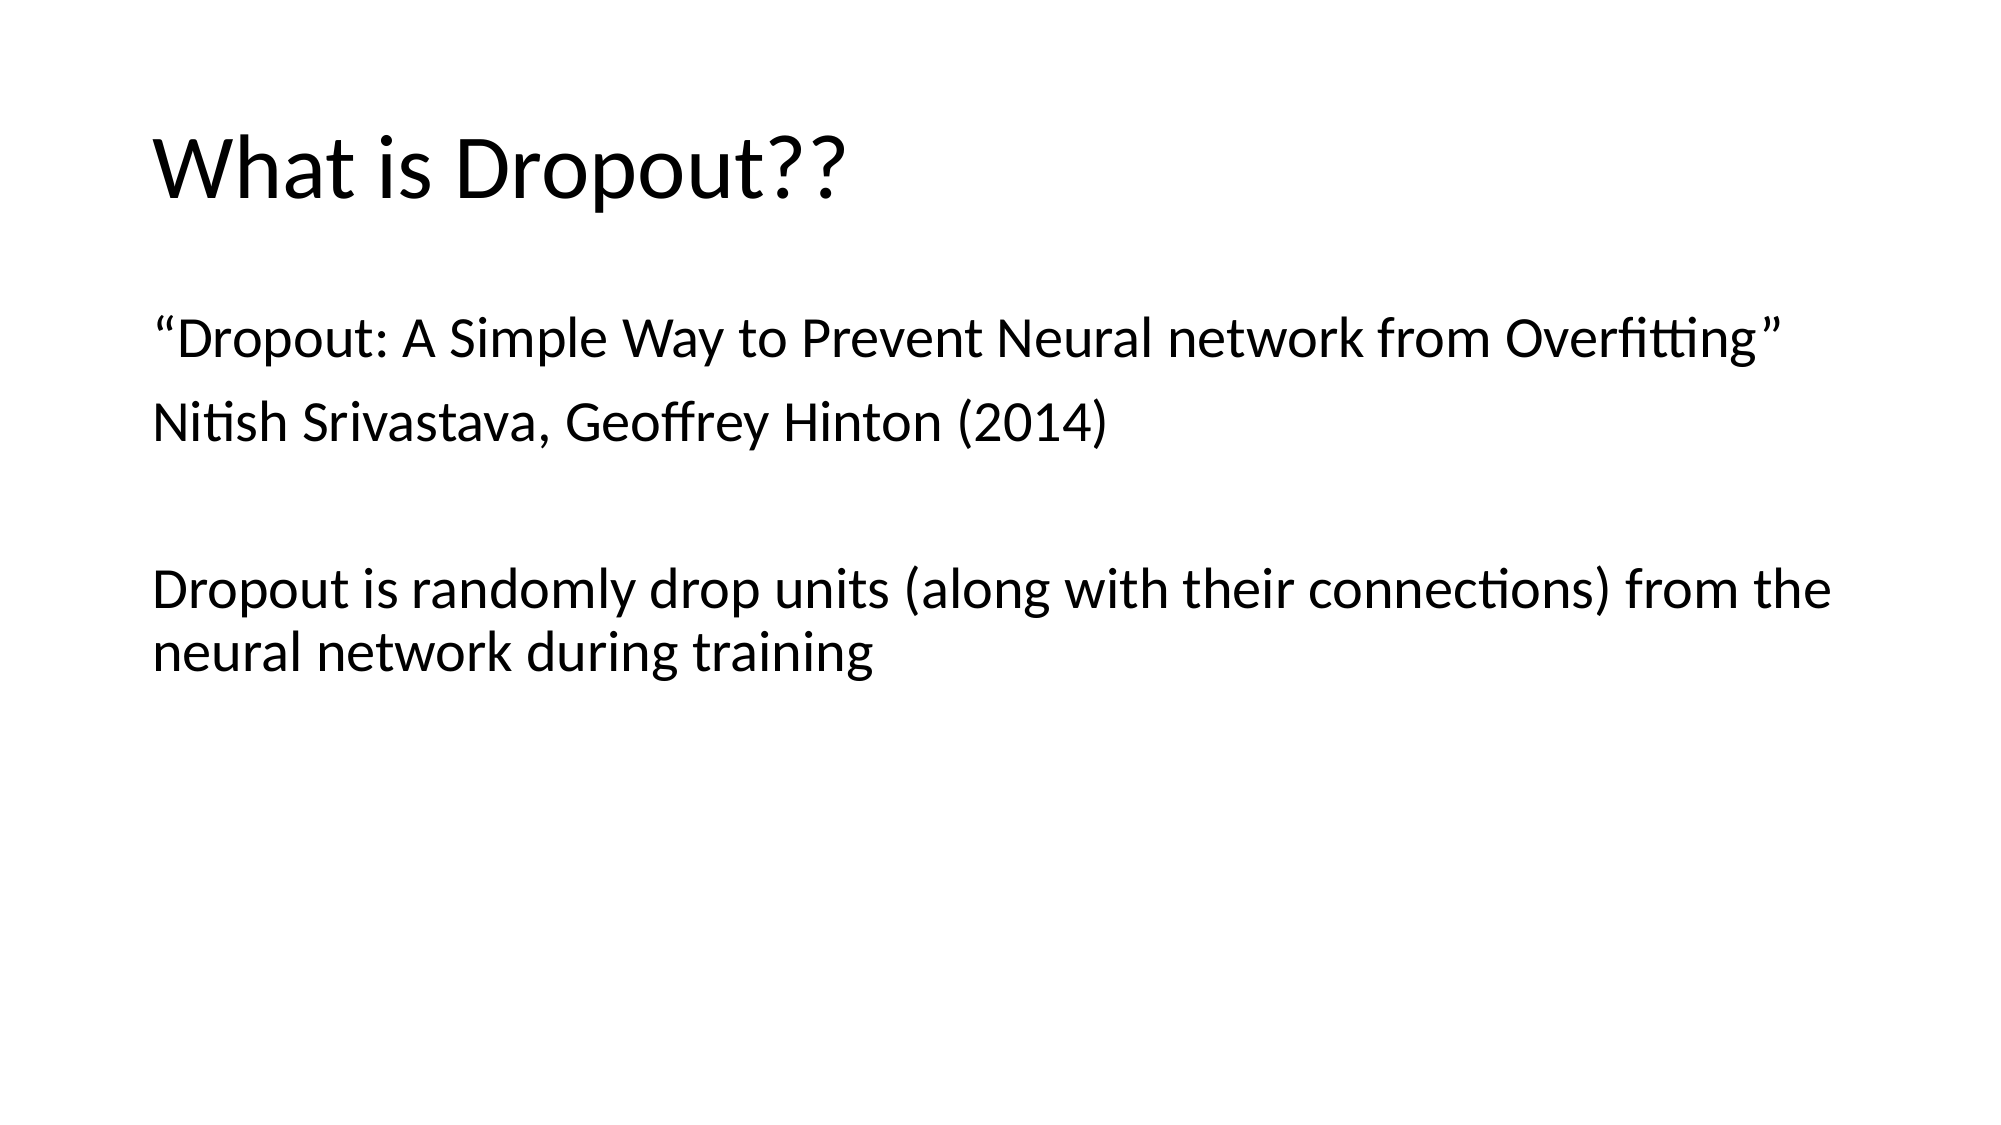

# What is Dropout??
“Dropout: A Simple Way to Prevent Neural network from Overfitting”
Nitish Srivastava, Geoffrey Hinton (2014)

Dropout is randomly drop units (along with their connections) from the neural network during training